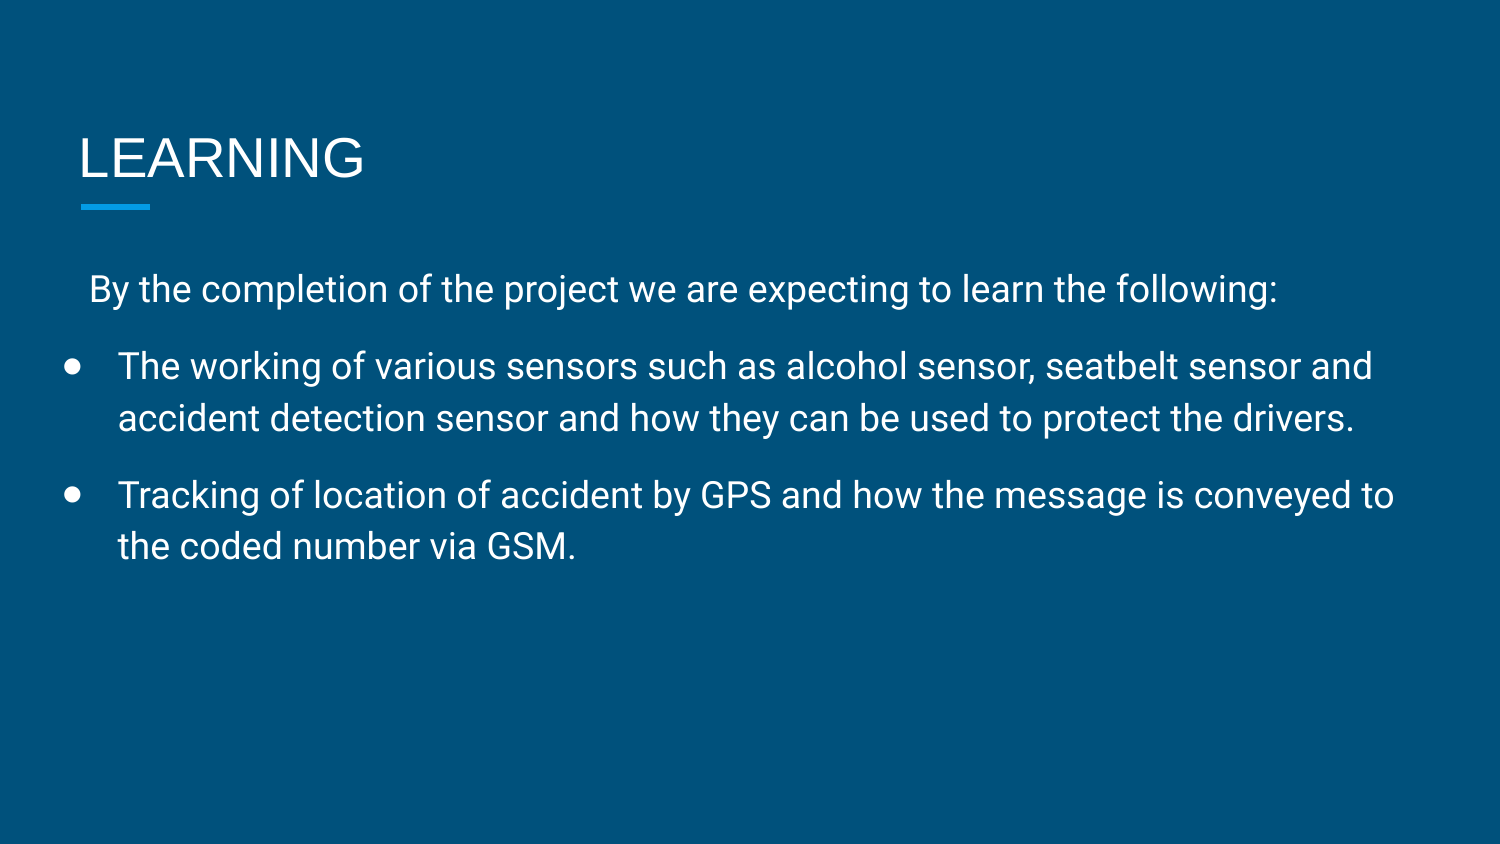

# LEARNING
     By the completion of the project we are expecting to learn the following:
The working of various sensors such as alcohol sensor, seatbelt sensor and accident detection sensor and how they can be used to protect the drivers.
Tracking of location of accident by GPS and how the message is conveyed to the coded number via GSM.